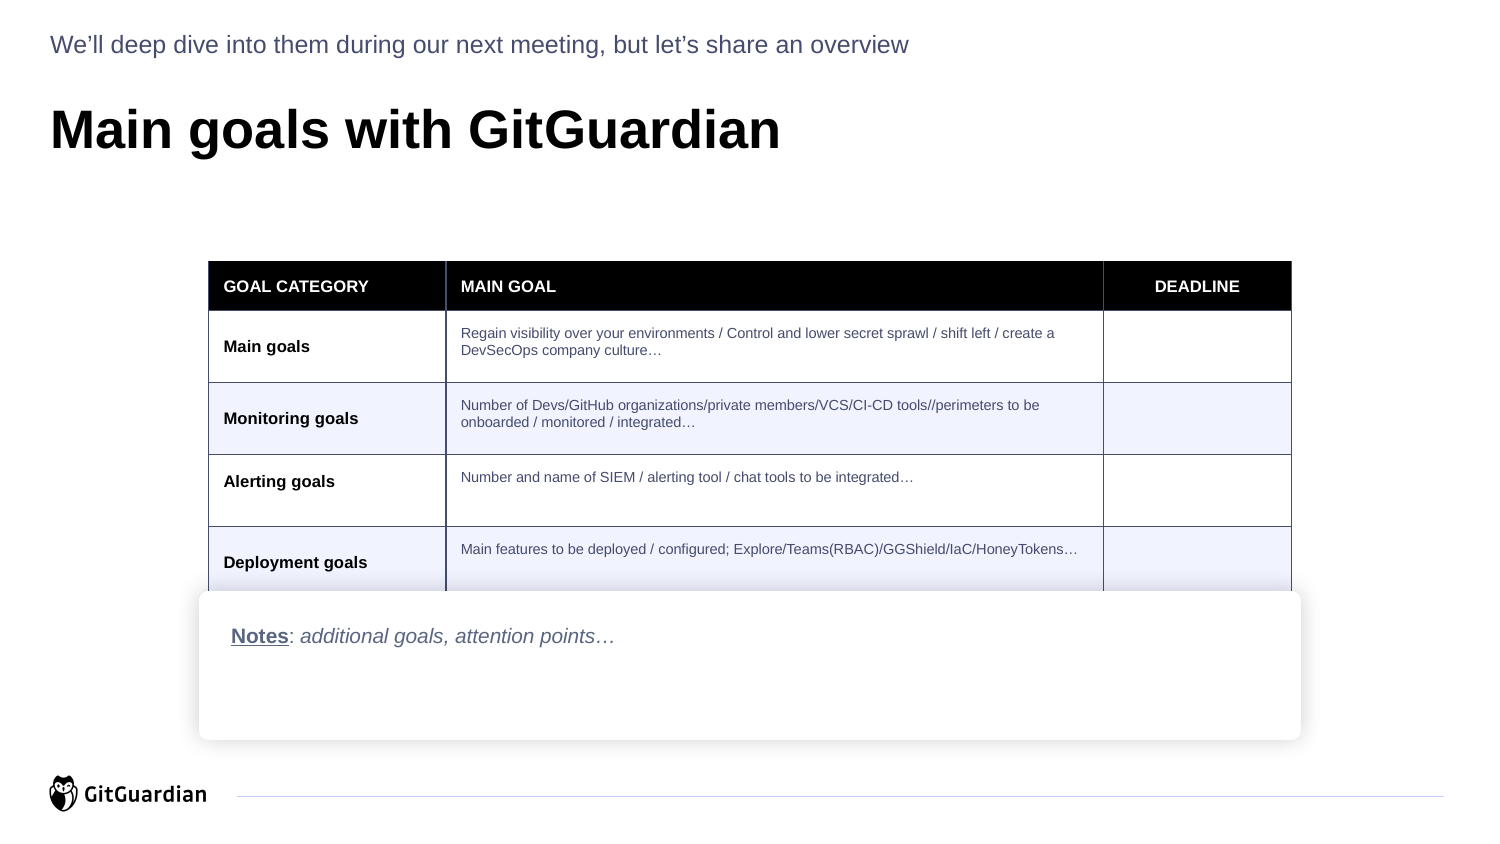

We’ll deep dive into them during our next meeting, but let’s share an overview
# Main goals with GitGuardian
| GOAL CATEGORY | MAIN GOAL | DEADLINE |
| --- | --- | --- |
| Main goals | Regain visibility over your environments / Control and lower secret sprawl / shift left / create a DevSecOps company culture… |  |
| Monitoring goals | Number of Devs/GitHub organizations/private members/VCS/CI-CD tools//perimeters to be onboarded / monitored / integrated… |  |
| Alerting goals | Number and name of SIEM / alerting tool / chat tools to be integrated… |  |
| Deployment goals | Main features to be deployed / configured; Explore/Teams(RBAC)/GGShield/IaC/HoneyTokens… |  |
Notes: additional goals, attention points…